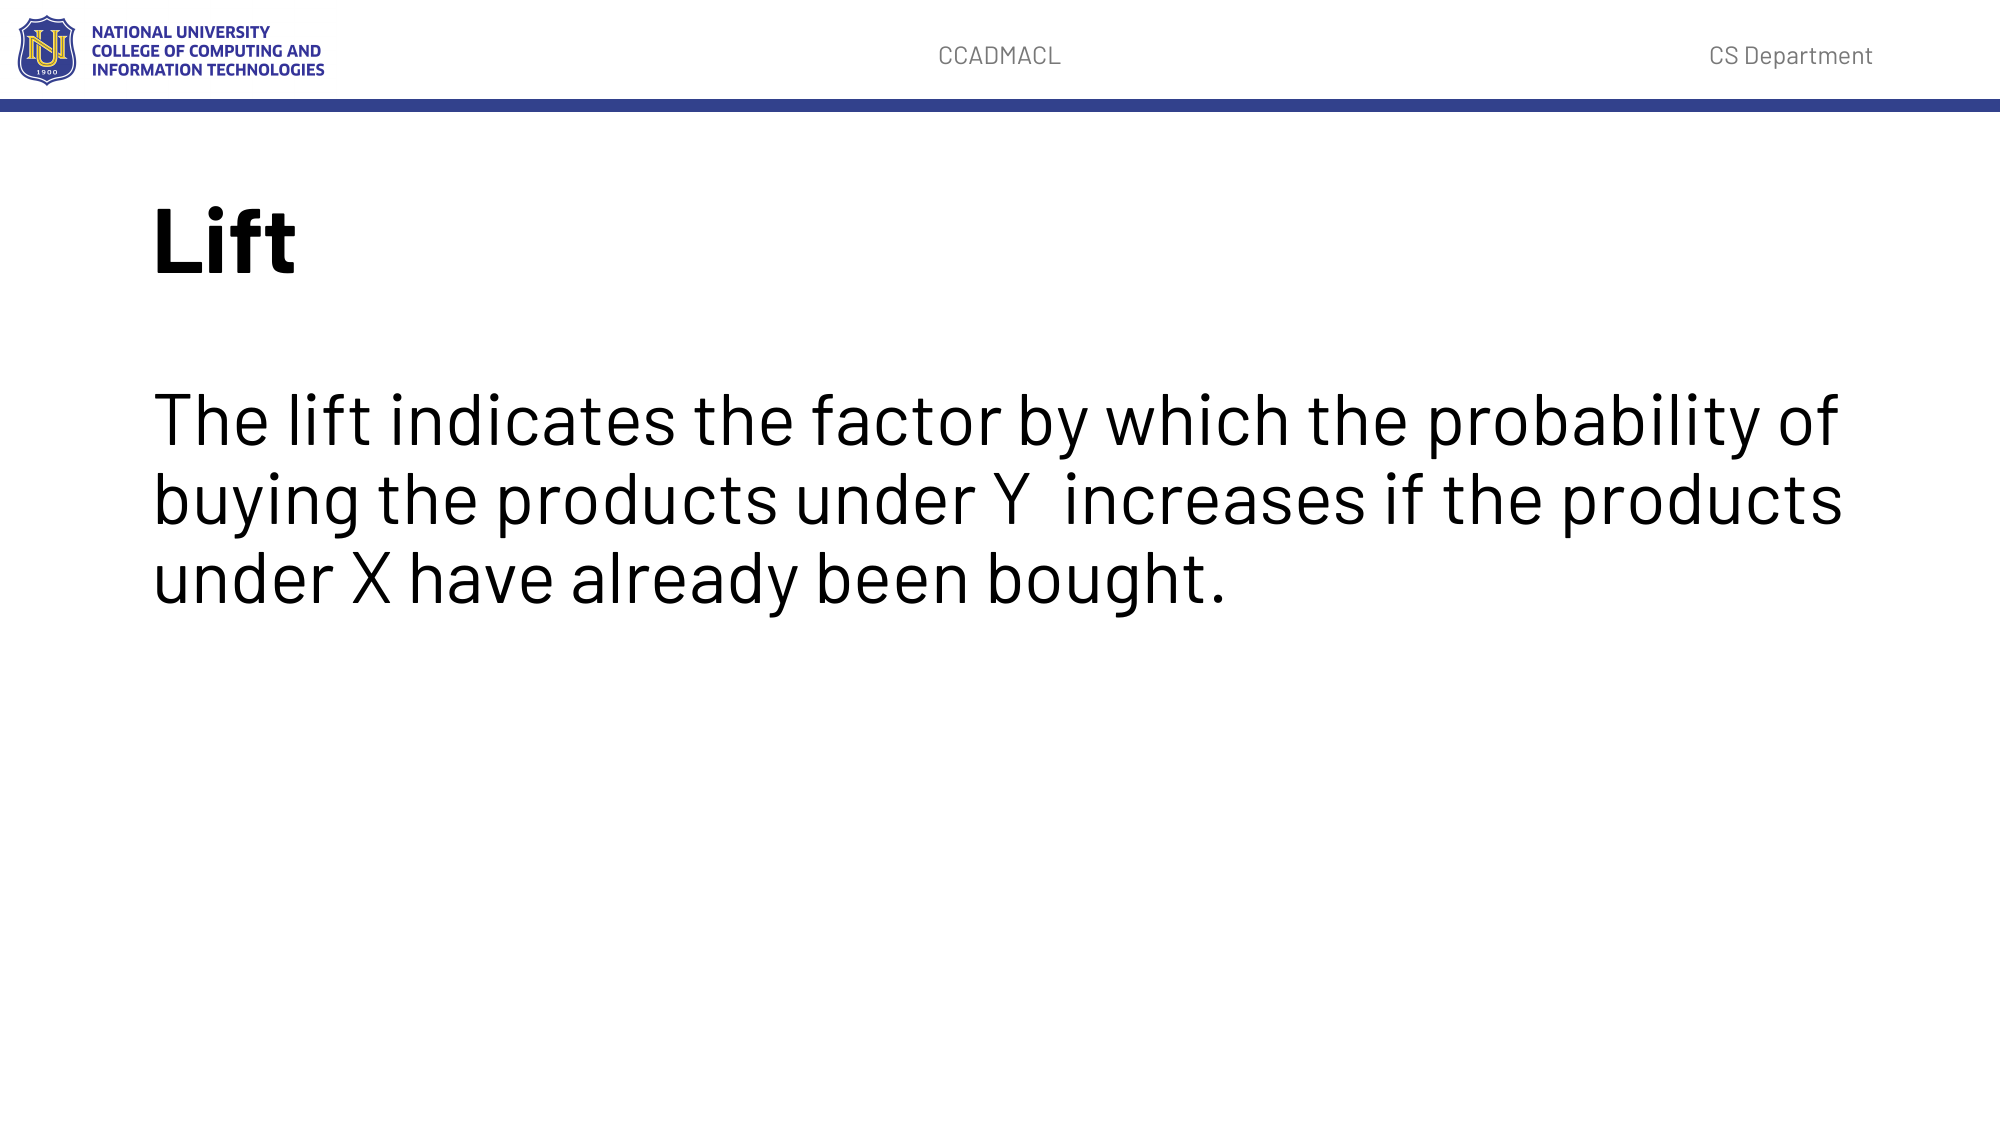

# Lift
The lift indicates the factor by which the probability of buying the products under Y  increases if the products under X have already been bought.